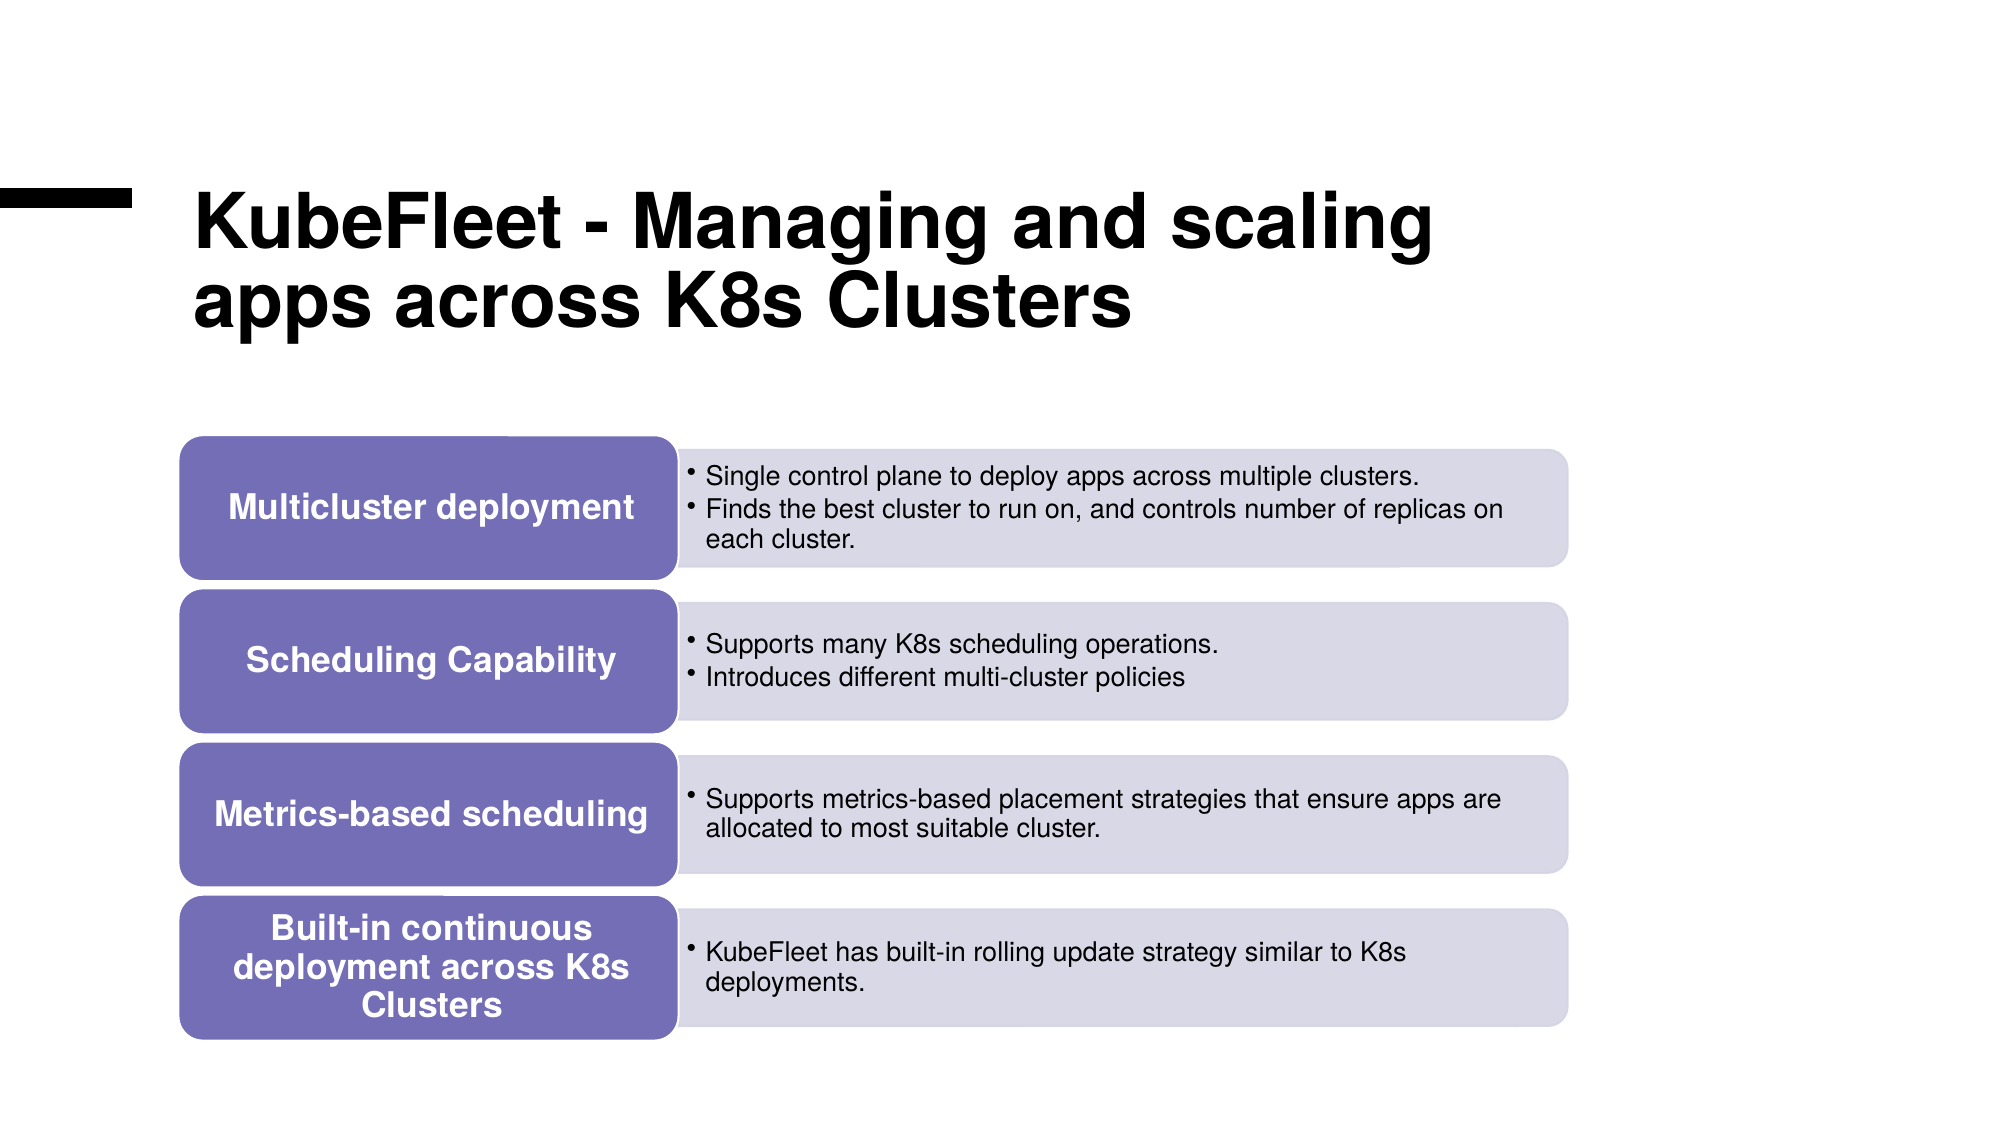

# KubeFleet - Managing and scaling apps across K8s Clusters
Single control plane to deploy apps across multiple clusters.
Finds the best cluster to run on, and controls number of replicas on each cluster.
Multicluster deployment
Supports many K8s scheduling operations.
Introduces different multi-cluster policies
Scheduling Capability
Supports metrics-based placement strategies that ensure apps are allocated to most suitable cluster.
Metrics-based scheduling
KubeFleet has built-in rolling update strategy similar to K8s deployments.
Built-in continuous deployment across K8s Clusters